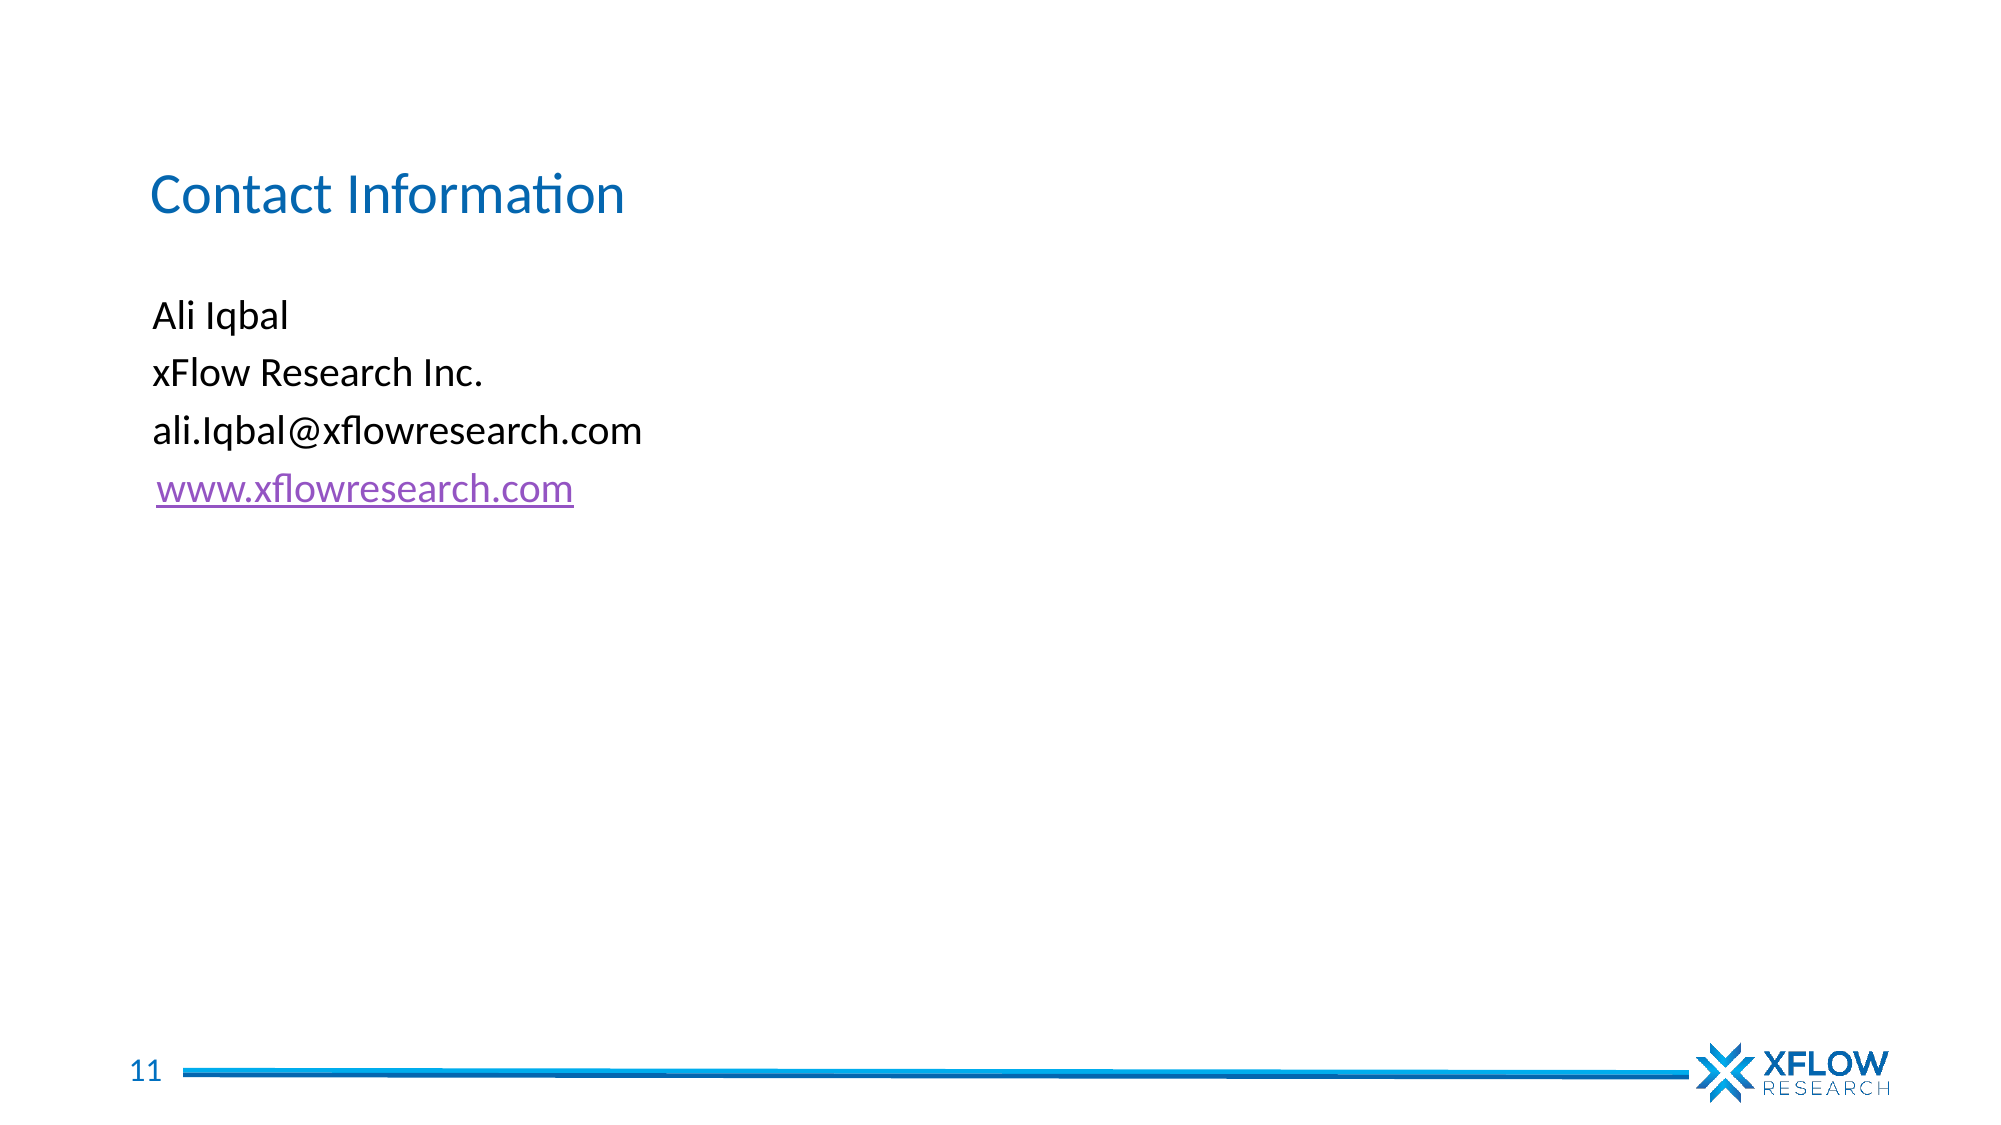

Ali Iqbal
xFlow Research Inc.
ali.Iqbal@xflowresearch.com
www.xflowresearch.com
11